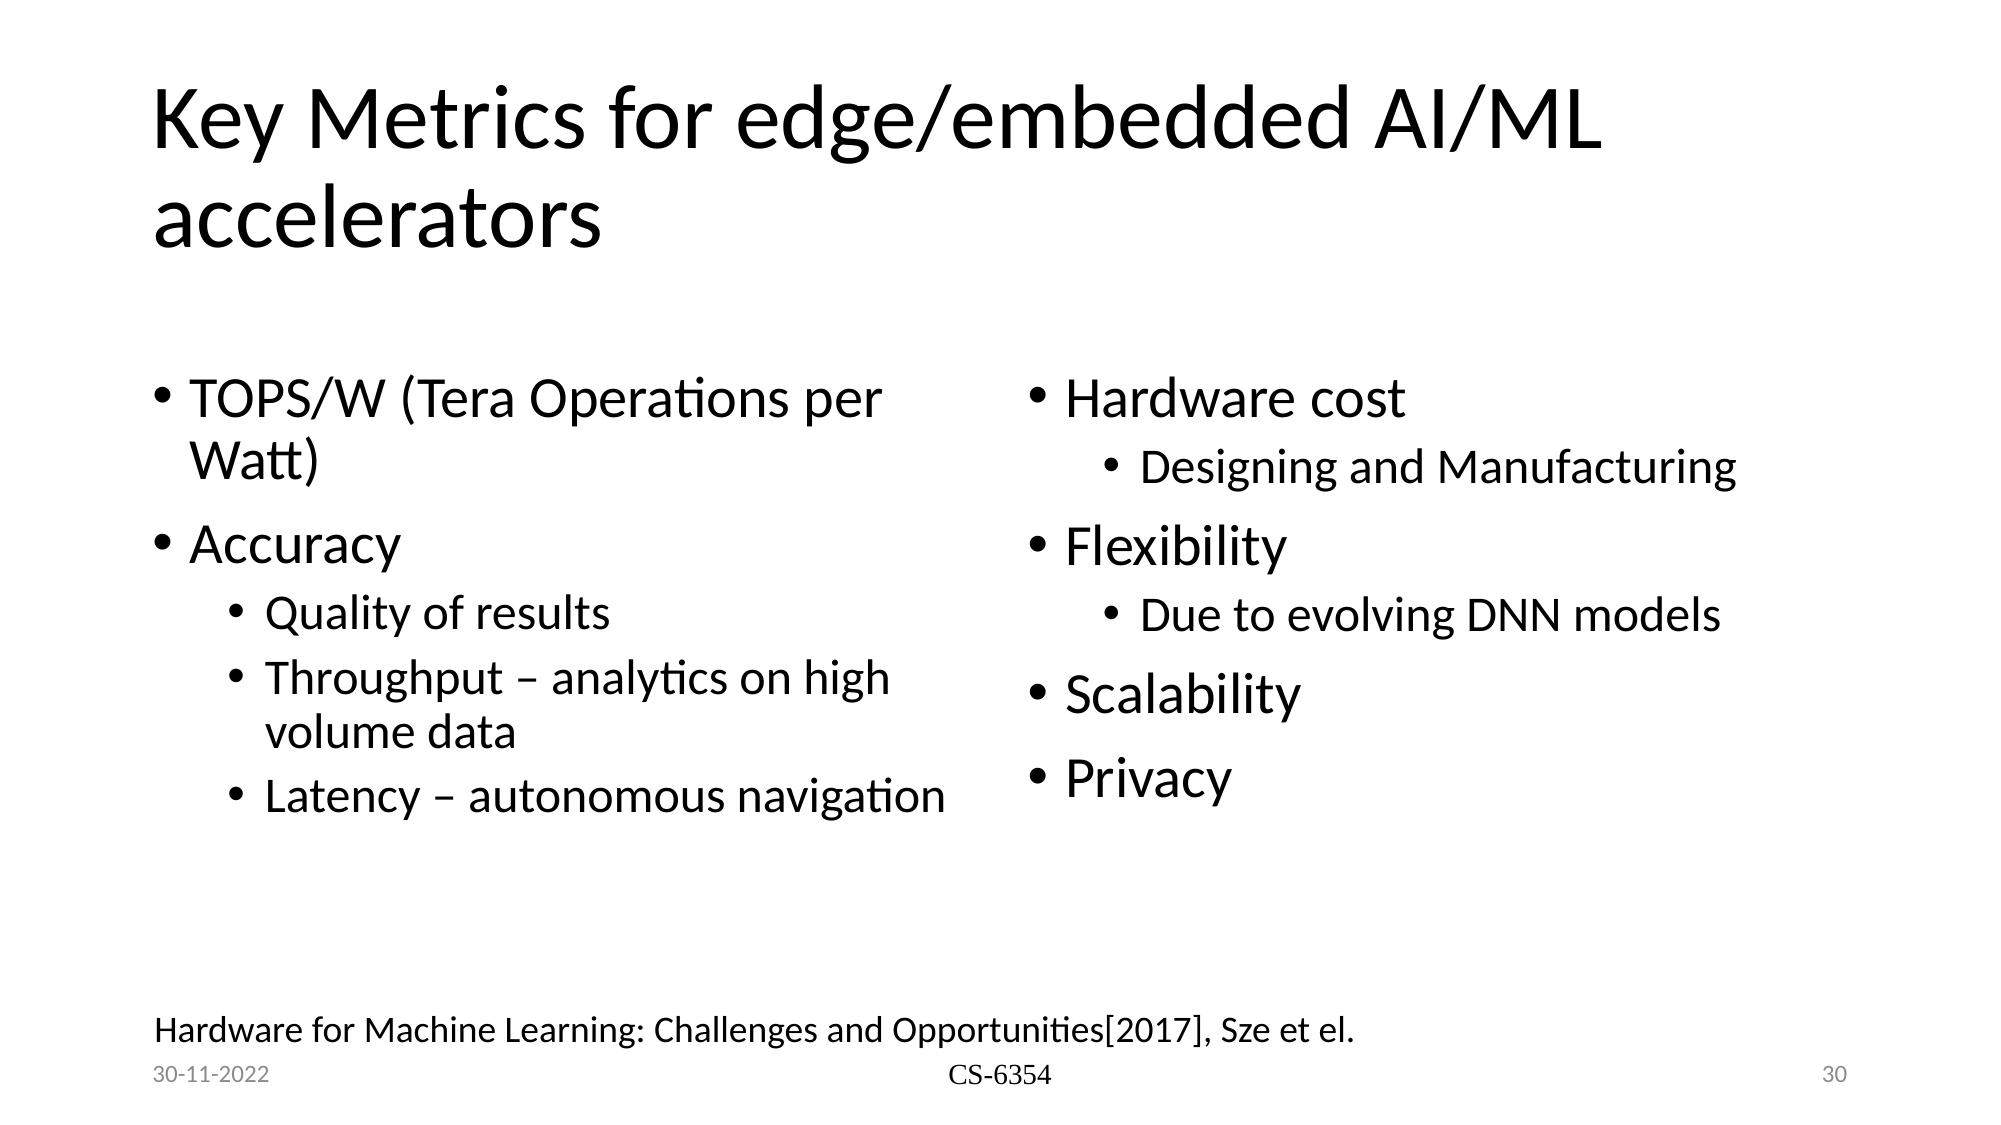

# Key Metrics for edge/embedded AI/ML accelerators
Hardware cost
Designing and Manufacturing
Flexibility
Due to evolving DNN models
Scalability
Privacy
TOPS/W (Tera Operations per Watt)
Accuracy
Quality of results
Throughput – analytics on high volume data
Latency – autonomous navigation
Hardware for Machine Learning: Challenges and Opportunities[2017], Sze et el.
30-11-2022
CS-6354
30